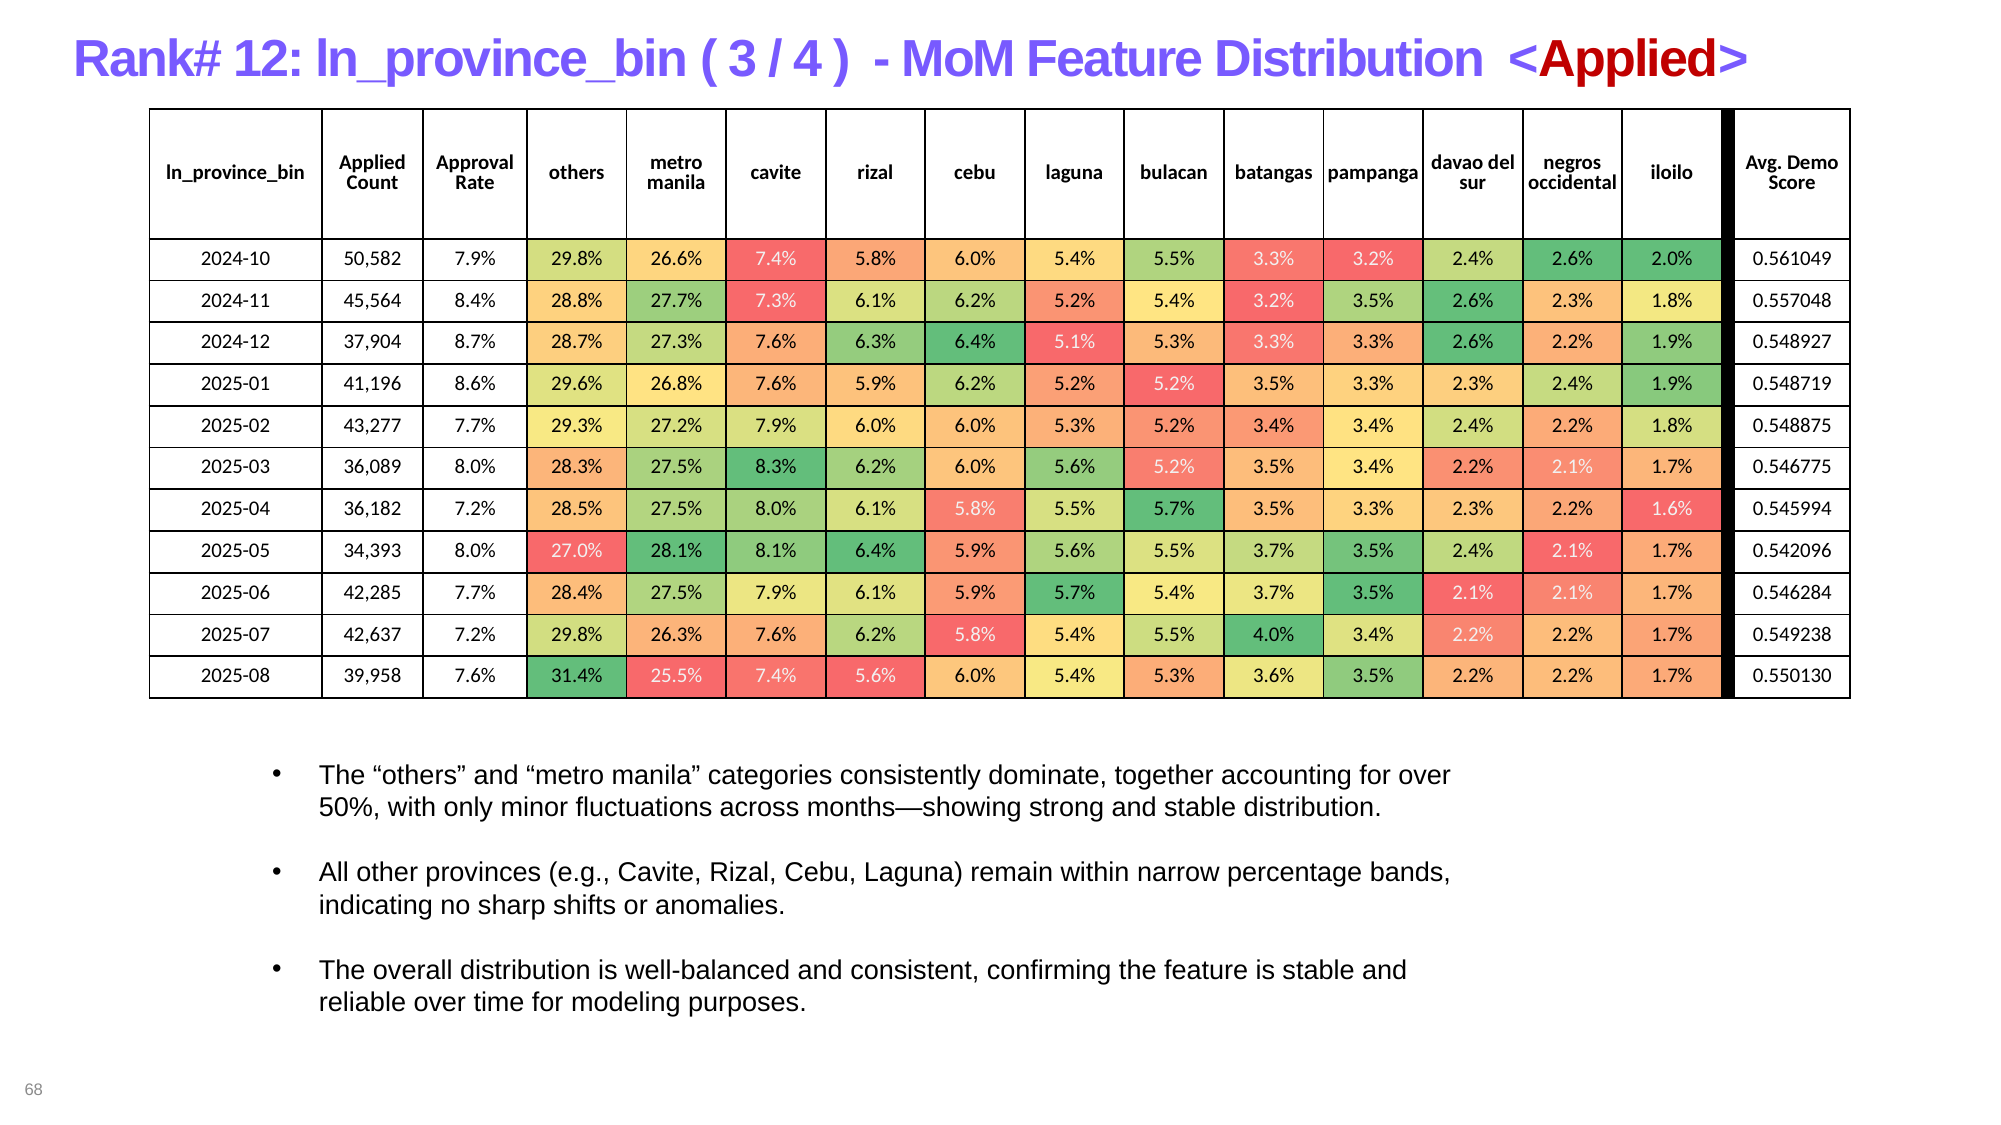

Rank# 12: ln_province_bin ( 3 / 4 )  - MoM Feature Distribution  <Applied>
| ln\_province\_bin | Applied Count | Approval Rate | others | metro manila | cavite | rizal | cebu | laguna | bulacan | batangas | pampanga | davao del sur | negros occidental | iloilo |  | Avg. Demo Score |
| --- | --- | --- | --- | --- | --- | --- | --- | --- | --- | --- | --- | --- | --- | --- | --- | --- |
| 2024-10 | 50,582 | 7.9% | 29.8% | 26.6% | 7.4% | 5.8% | 6.0% | 5.4% | 5.5% | 3.3% | 3.2% | 2.4% | 2.6% | 2.0% |  | 0.561049 |
| 2024-11 | 45,564 | 8.4% | 28.8% | 27.7% | 7.3% | 6.1% | 6.2% | 5.2% | 5.4% | 3.2% | 3.5% | 2.6% | 2.3% | 1.8% |  | 0.557048 |
| 2024-12 | 37,904 | 8.7% | 28.7% | 27.3% | 7.6% | 6.3% | 6.4% | 5.1% | 5.3% | 3.3% | 3.3% | 2.6% | 2.2% | 1.9% |  | 0.548927 |
| 2025-01 | 41,196 | 8.6% | 29.6% | 26.8% | 7.6% | 5.9% | 6.2% | 5.2% | 5.2% | 3.5% | 3.3% | 2.3% | 2.4% | 1.9% |  | 0.548719 |
| 2025-02 | 43,277 | 7.7% | 29.3% | 27.2% | 7.9% | 6.0% | 6.0% | 5.3% | 5.2% | 3.4% | 3.4% | 2.4% | 2.2% | 1.8% |  | 0.548875 |
| 2025-03 | 36,089 | 8.0% | 28.3% | 27.5% | 8.3% | 6.2% | 6.0% | 5.6% | 5.2% | 3.5% | 3.4% | 2.2% | 2.1% | 1.7% |  | 0.546775 |
| 2025-04 | 36,182 | 7.2% | 28.5% | 27.5% | 8.0% | 6.1% | 5.8% | 5.5% | 5.7% | 3.5% | 3.3% | 2.3% | 2.2% | 1.6% |  | 0.545994 |
| 2025-05 | 34,393 | 8.0% | 27.0% | 28.1% | 8.1% | 6.4% | 5.9% | 5.6% | 5.5% | 3.7% | 3.5% | 2.4% | 2.1% | 1.7% |  | 0.542096 |
| 2025-06 | 42,285 | 7.7% | 28.4% | 27.5% | 7.9% | 6.1% | 5.9% | 5.7% | 5.4% | 3.7% | 3.5% | 2.1% | 2.1% | 1.7% |  | 0.546284 |
| 2025-07 | 42,637 | 7.2% | 29.8% | 26.3% | 7.6% | 6.2% | 5.8% | 5.4% | 5.5% | 4.0% | 3.4% | 2.2% | 2.2% | 1.7% |  | 0.549238 |
| 2025-08 | 39,958 | 7.6% | 31.4% | 25.5% | 7.4% | 5.6% | 6.0% | 5.4% | 5.3% | 3.6% | 3.5% | 2.2% | 2.2% | 1.7% |  | 0.550130 |
The “others” and “metro manila” categories consistently dominate, together accounting for over 50%, with only minor fluctuations across months—showing strong and stable distribution.

All other provinces (e.g., Cavite, Rizal, Cebu, Laguna) remain within narrow percentage bands, indicating no sharp shifts or anomalies.

The overall distribution is well-balanced and consistent, confirming the feature is stable and reliable over time for modeling purposes.
68